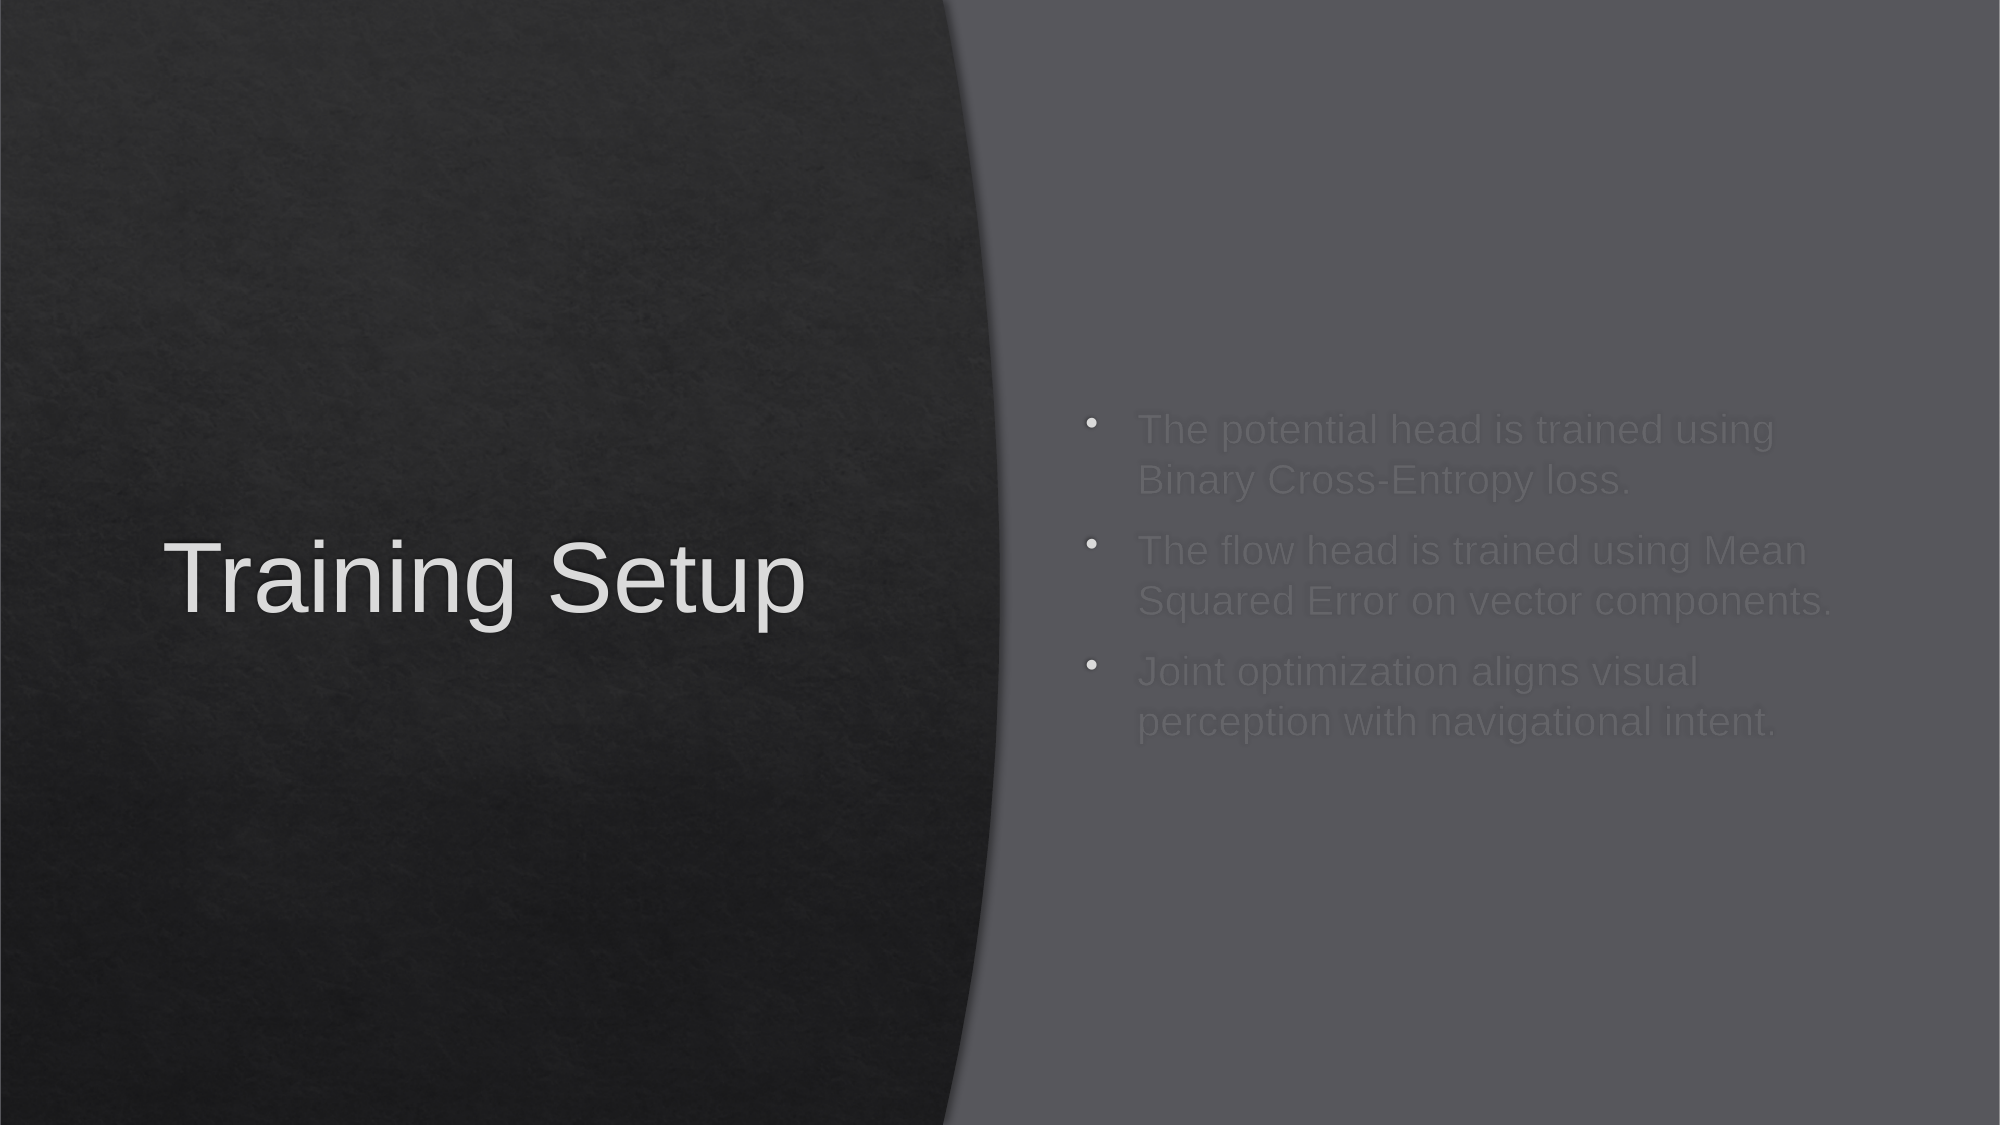

# Training Setup
The potential head is trained using Binary Cross-Entropy loss.
The flow head is trained using Mean Squared Error on vector components.
Joint optimization aligns visual perception with navigational intent.